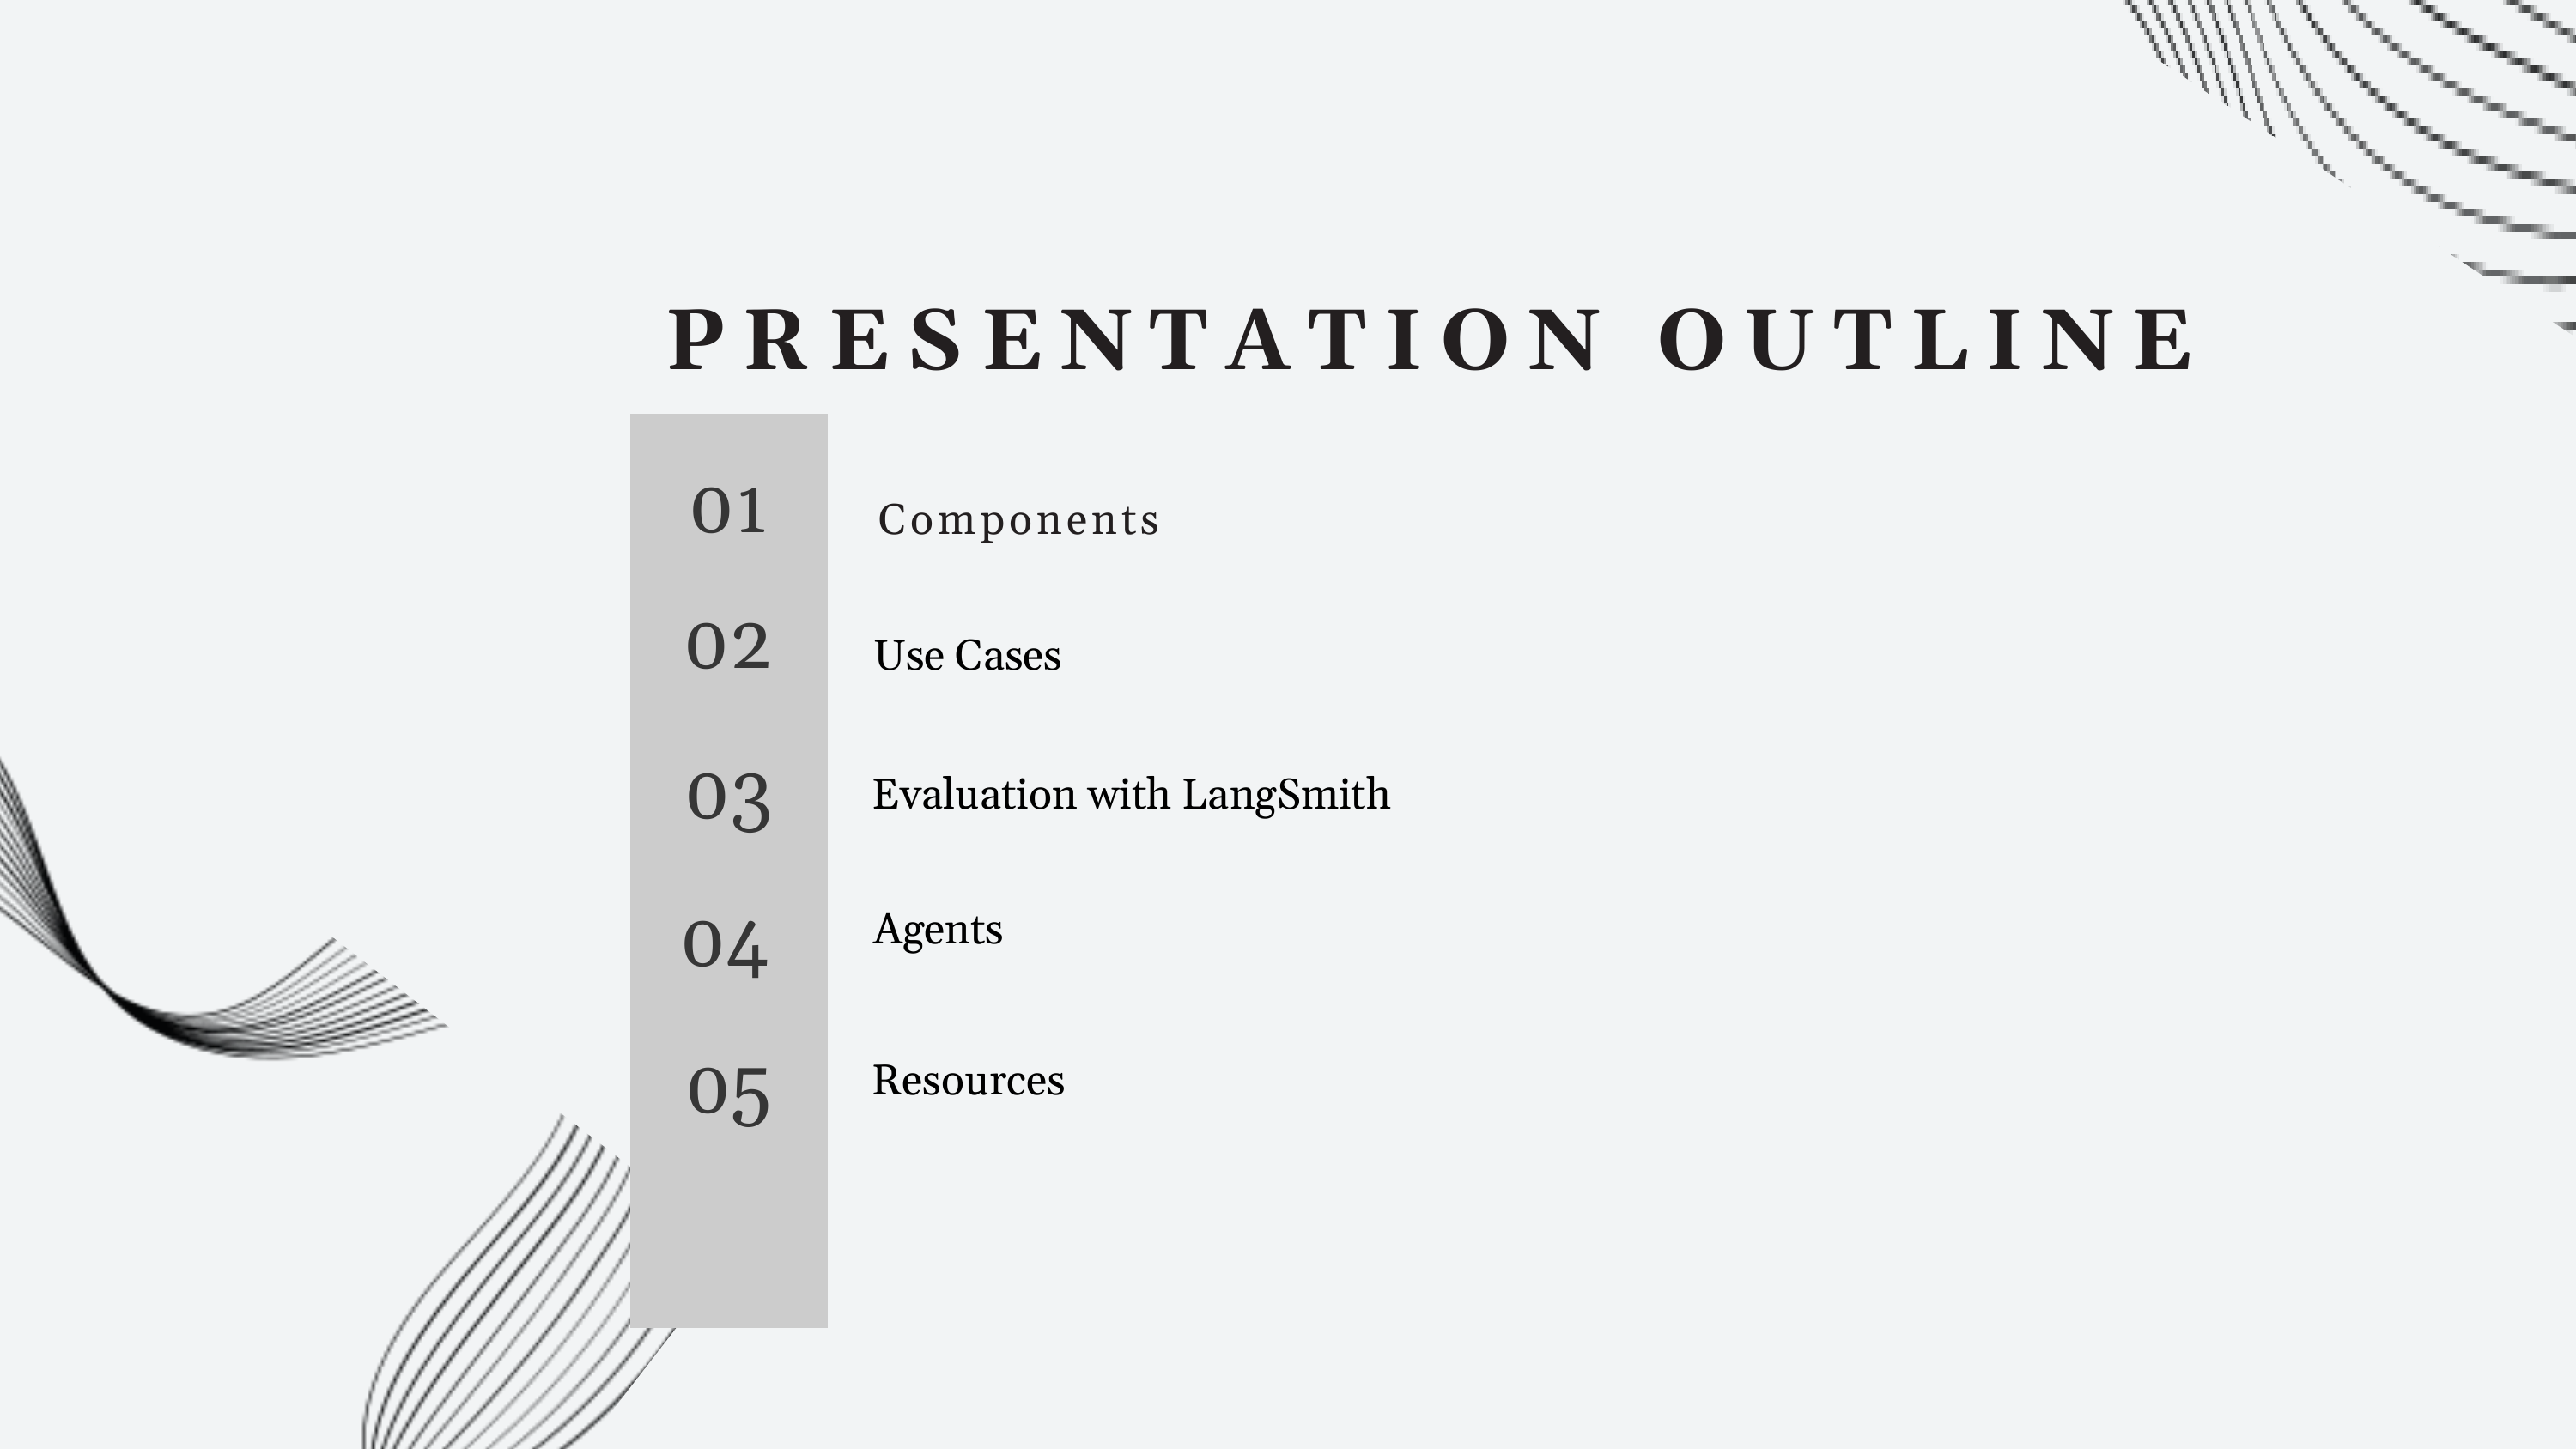

PRESENTATION OUTLINE

01
Components
02
Use Cases
03
Evaluation with LangSmith

04
Agents
05
Resources